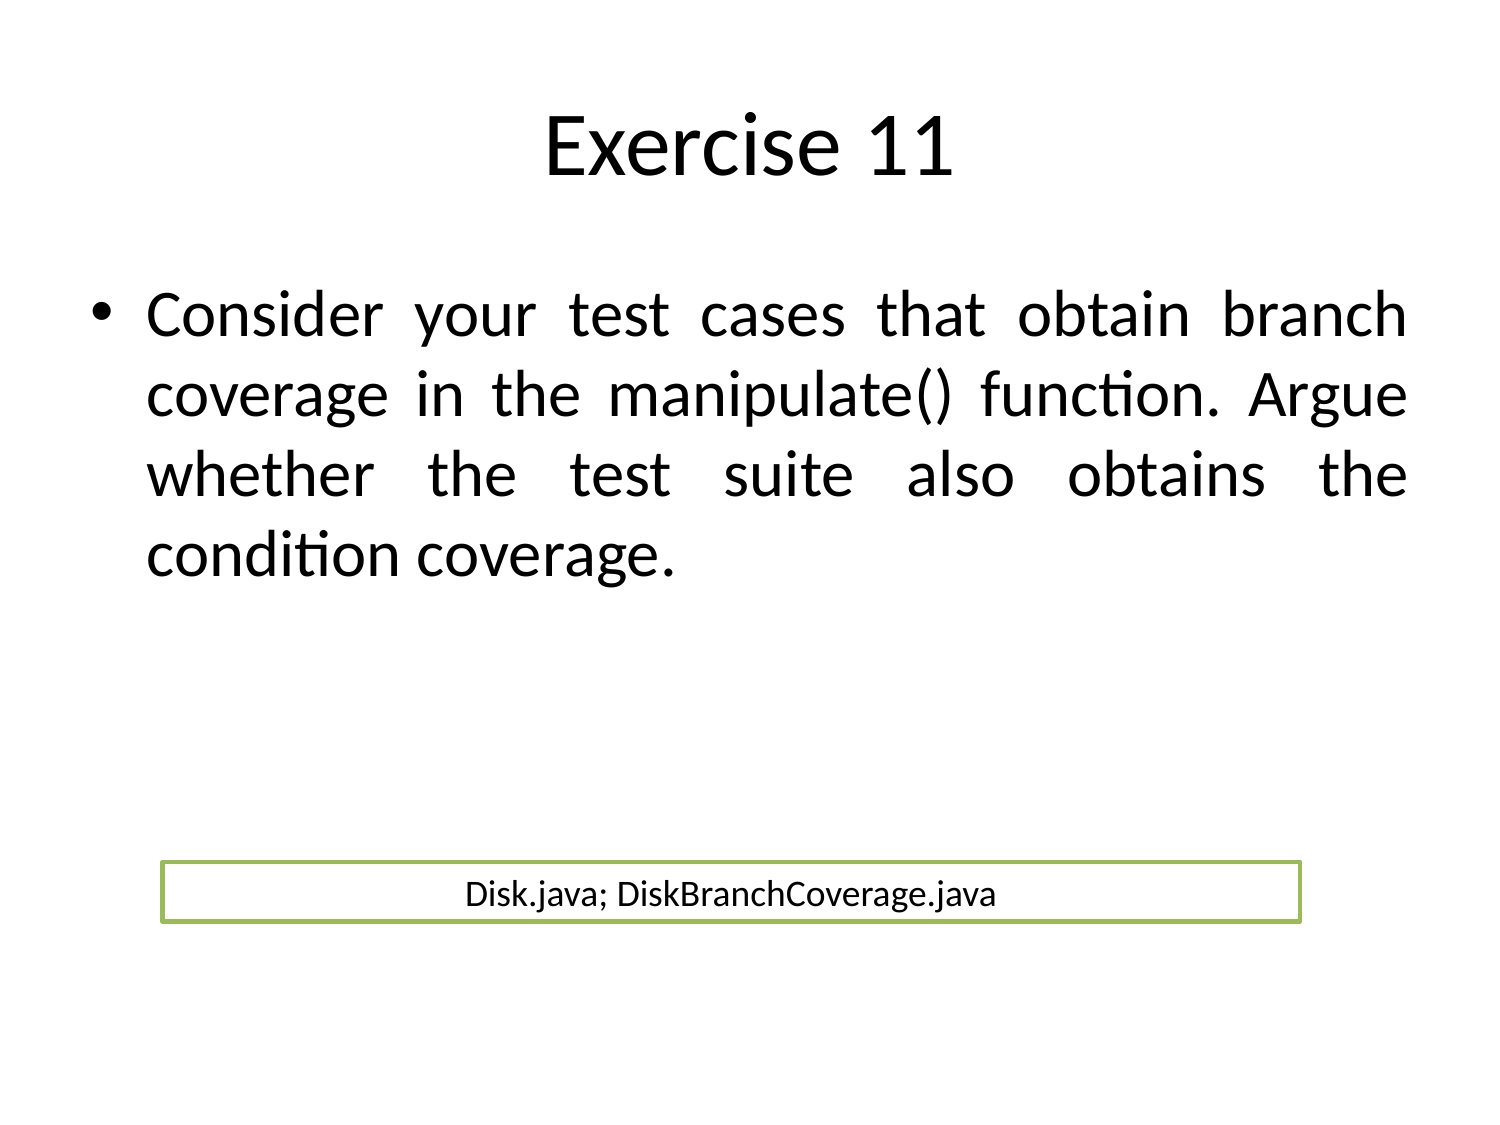

# Exercise 11
Consider your test cases that obtain branch coverage in the manipulate() function. Argue whether the test suite also obtains the condition coverage.
Disk.java; DiskBranchCoverage.java